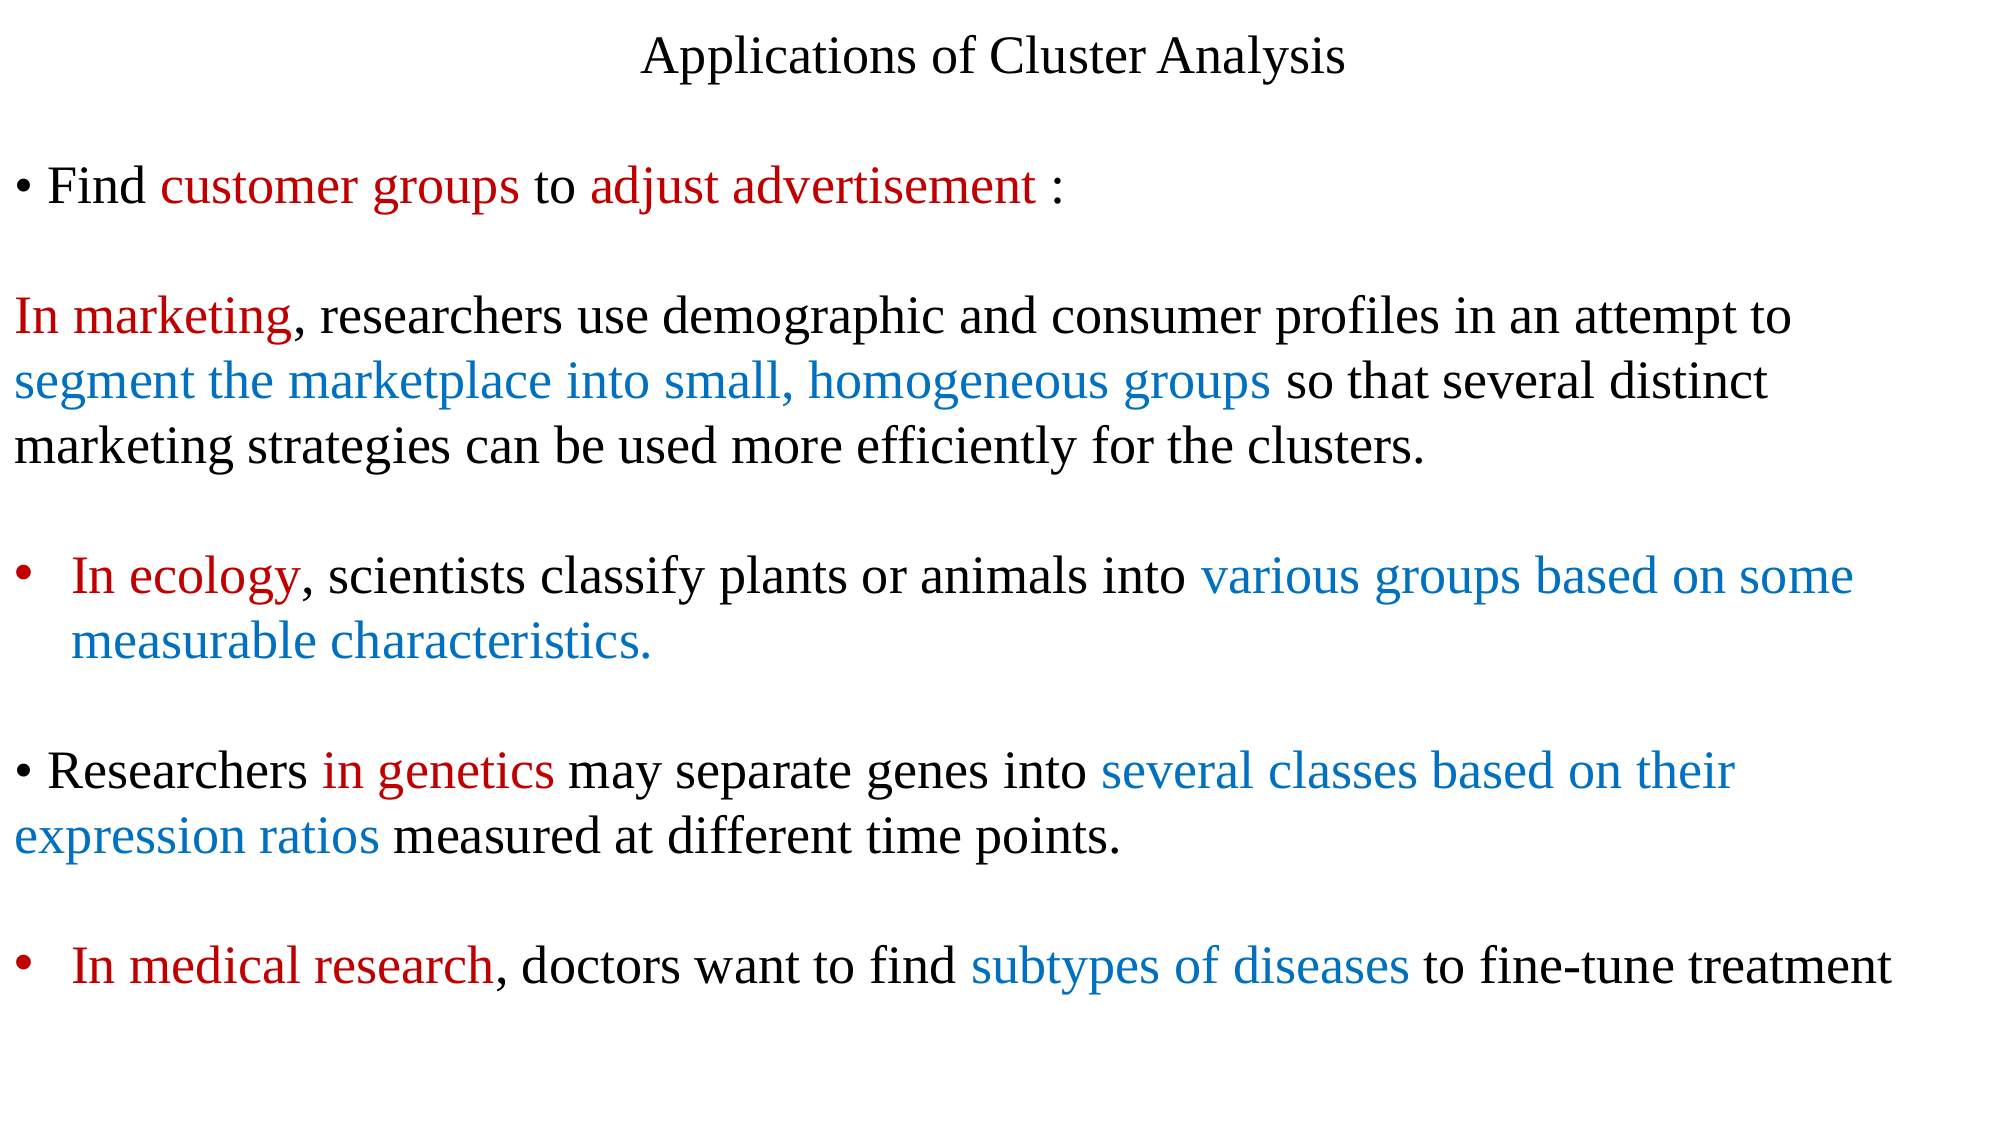

Applications of Cluster Analysis

• Find customer groups to adjust advertisement :

In marketing, researchers use demographic and consumer profiles in an attempt to segment the marketplace into small, homogeneous groups so that several distinct marketing strategies can be used more efficiently for the clusters.

In ecology, scientists classify plants or animals into various groups based on some measurable characteristics.

• Researchers in genetics may separate genes into several classes based on their expression ratios measured at different time points.

In medical research, doctors want to find subtypes of diseases to fine-tune treatment